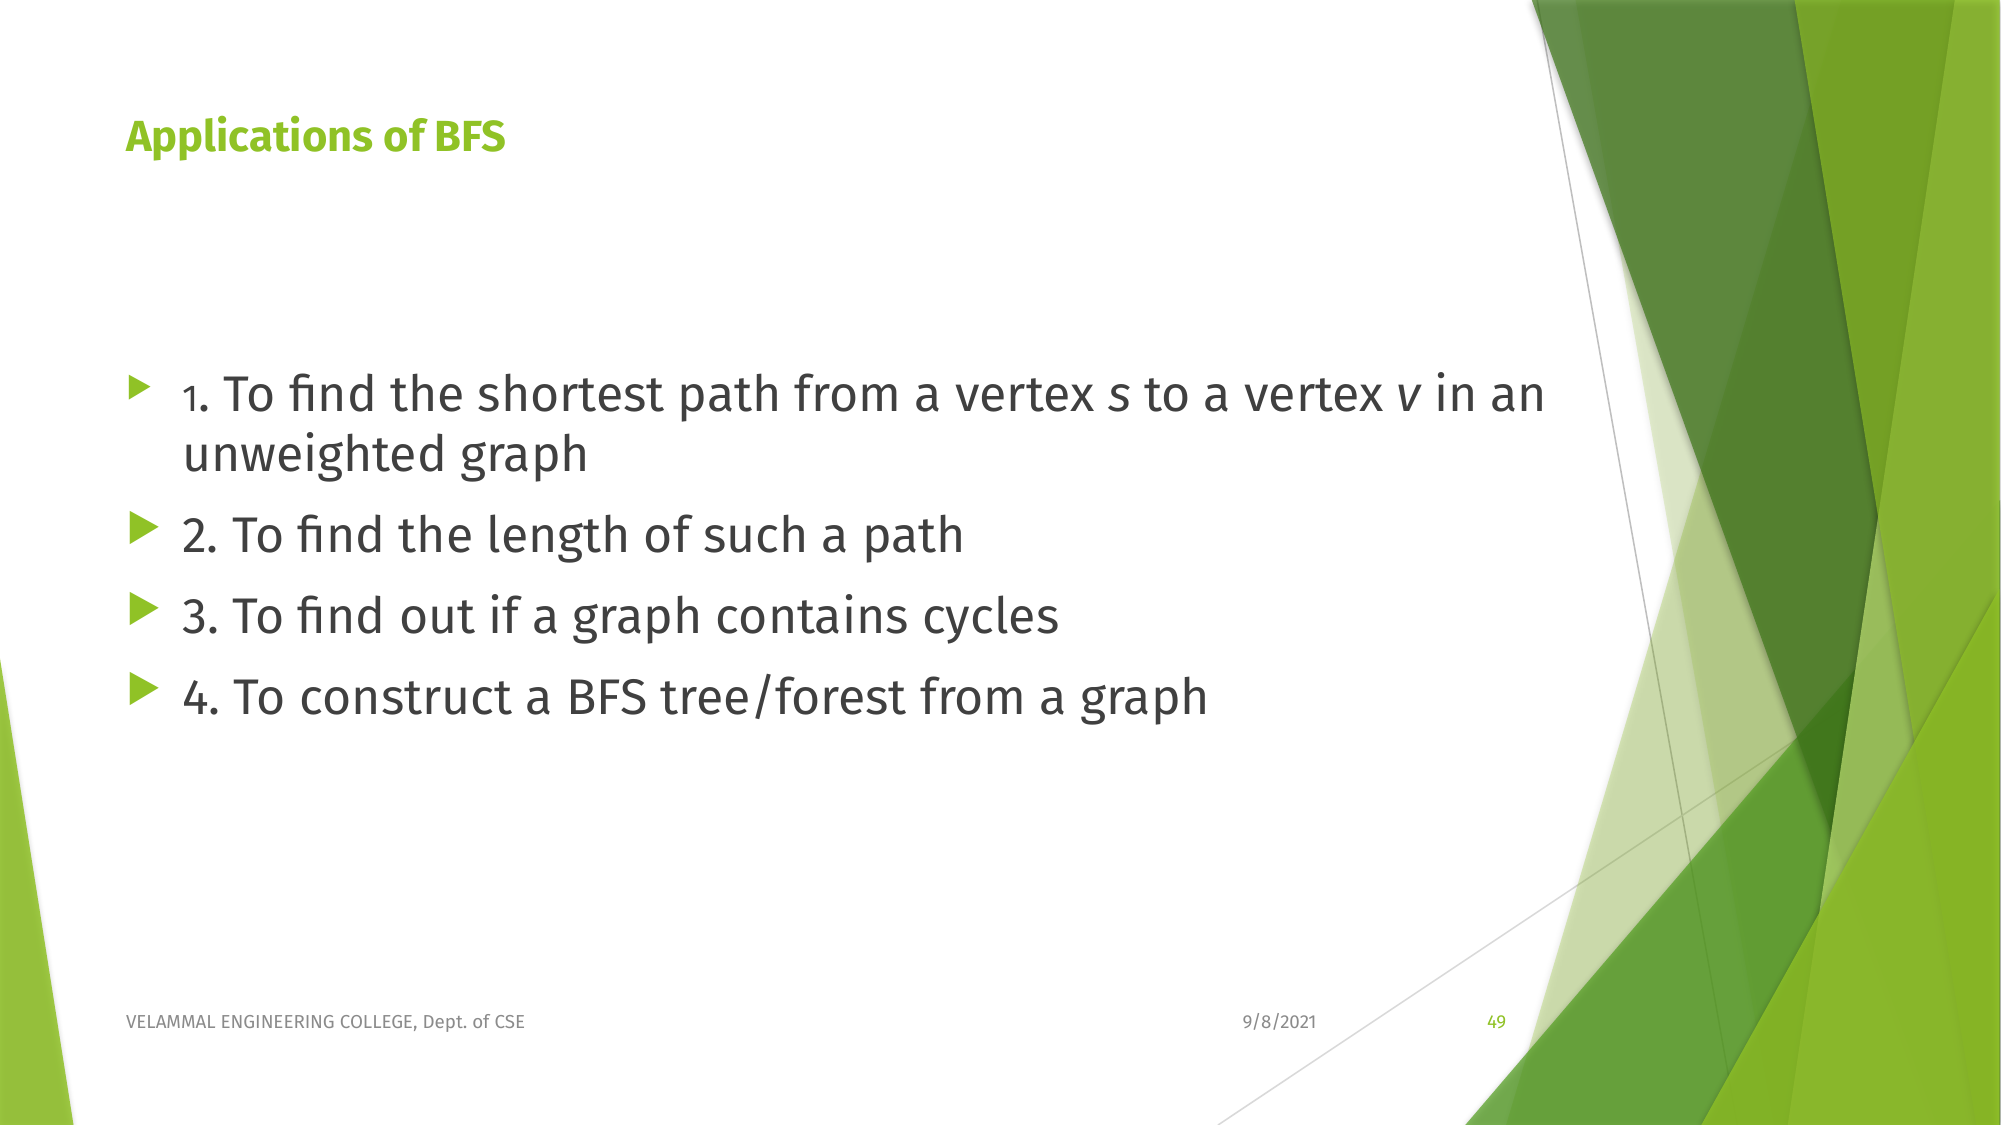

# Applications of BFS
1. To find the shortest path from a vertex s to a vertex v in an unweighted graph
2. To find the length of such a path
3. To find out if a graph contains cycles
4. To construct a BFS tree/forest from a graph
VELAMMAL ENGINEERING COLLEGE, Dept. of CSE
9/8/2021
49